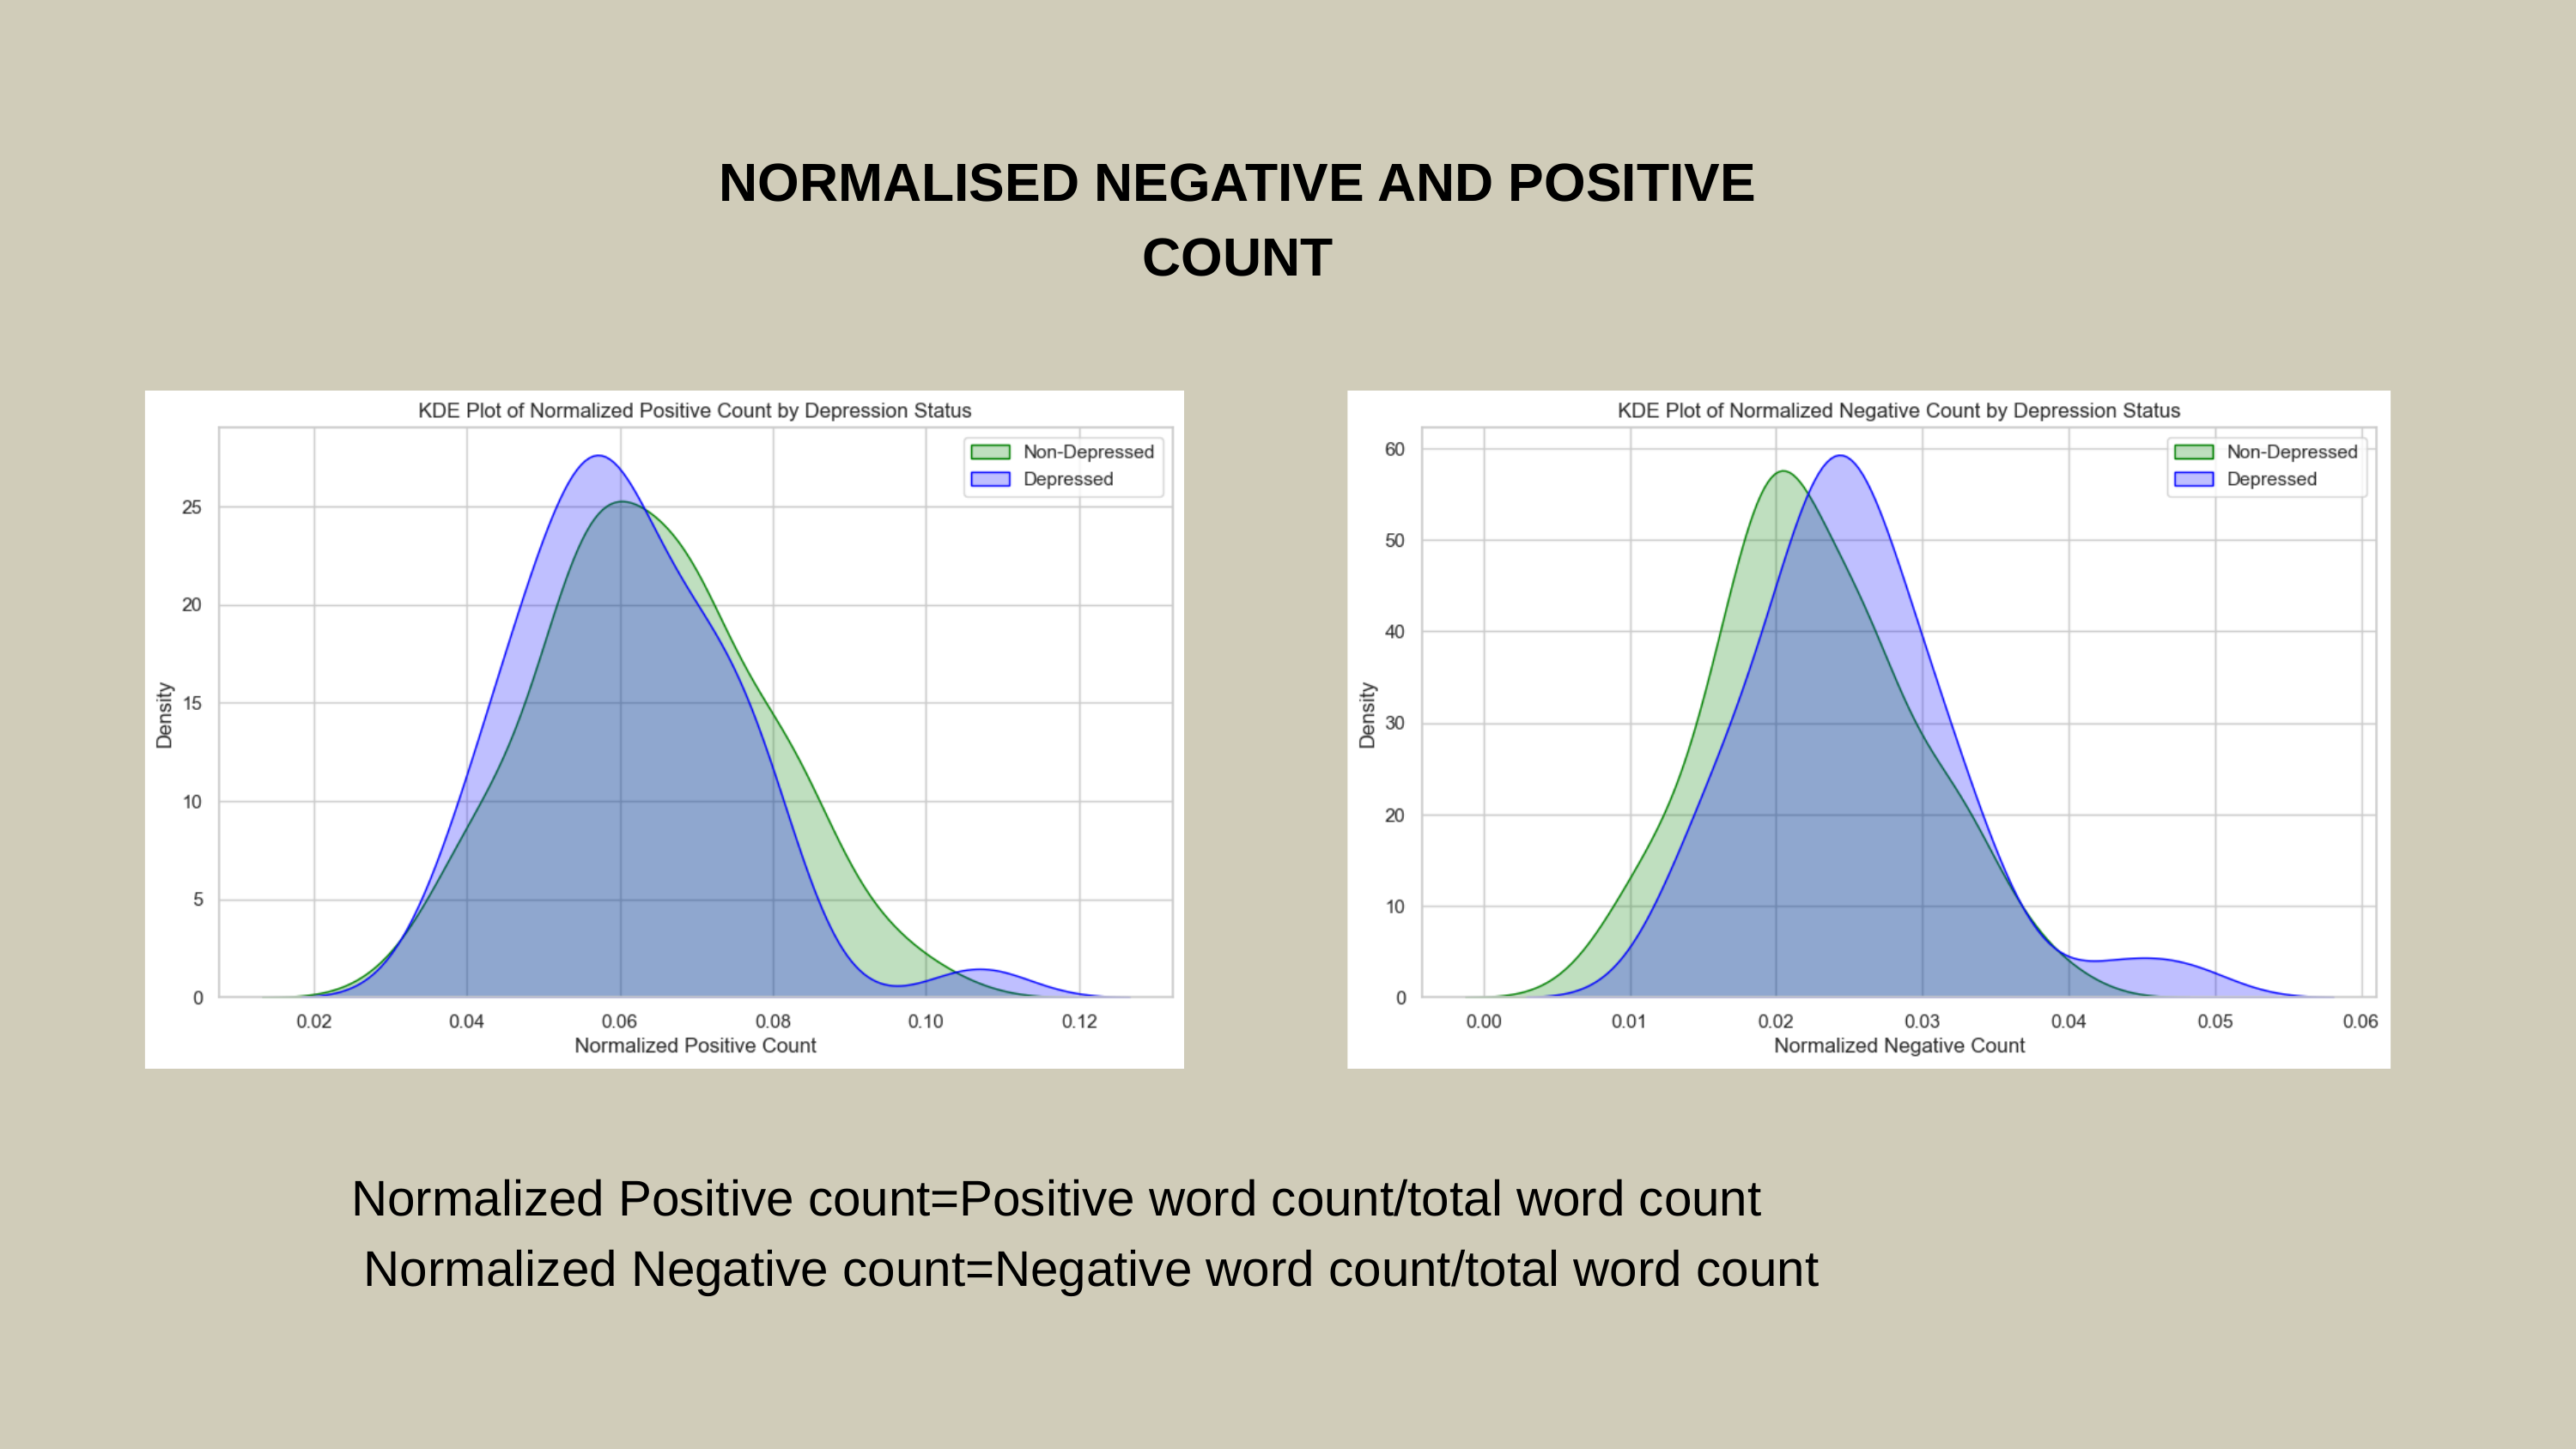

NORMALISED NEGATIVE AND POSITIVE COUNT

Normalized Positive count=Positive word count/total word count
     Normalized Negative count=Negative word count/total word count